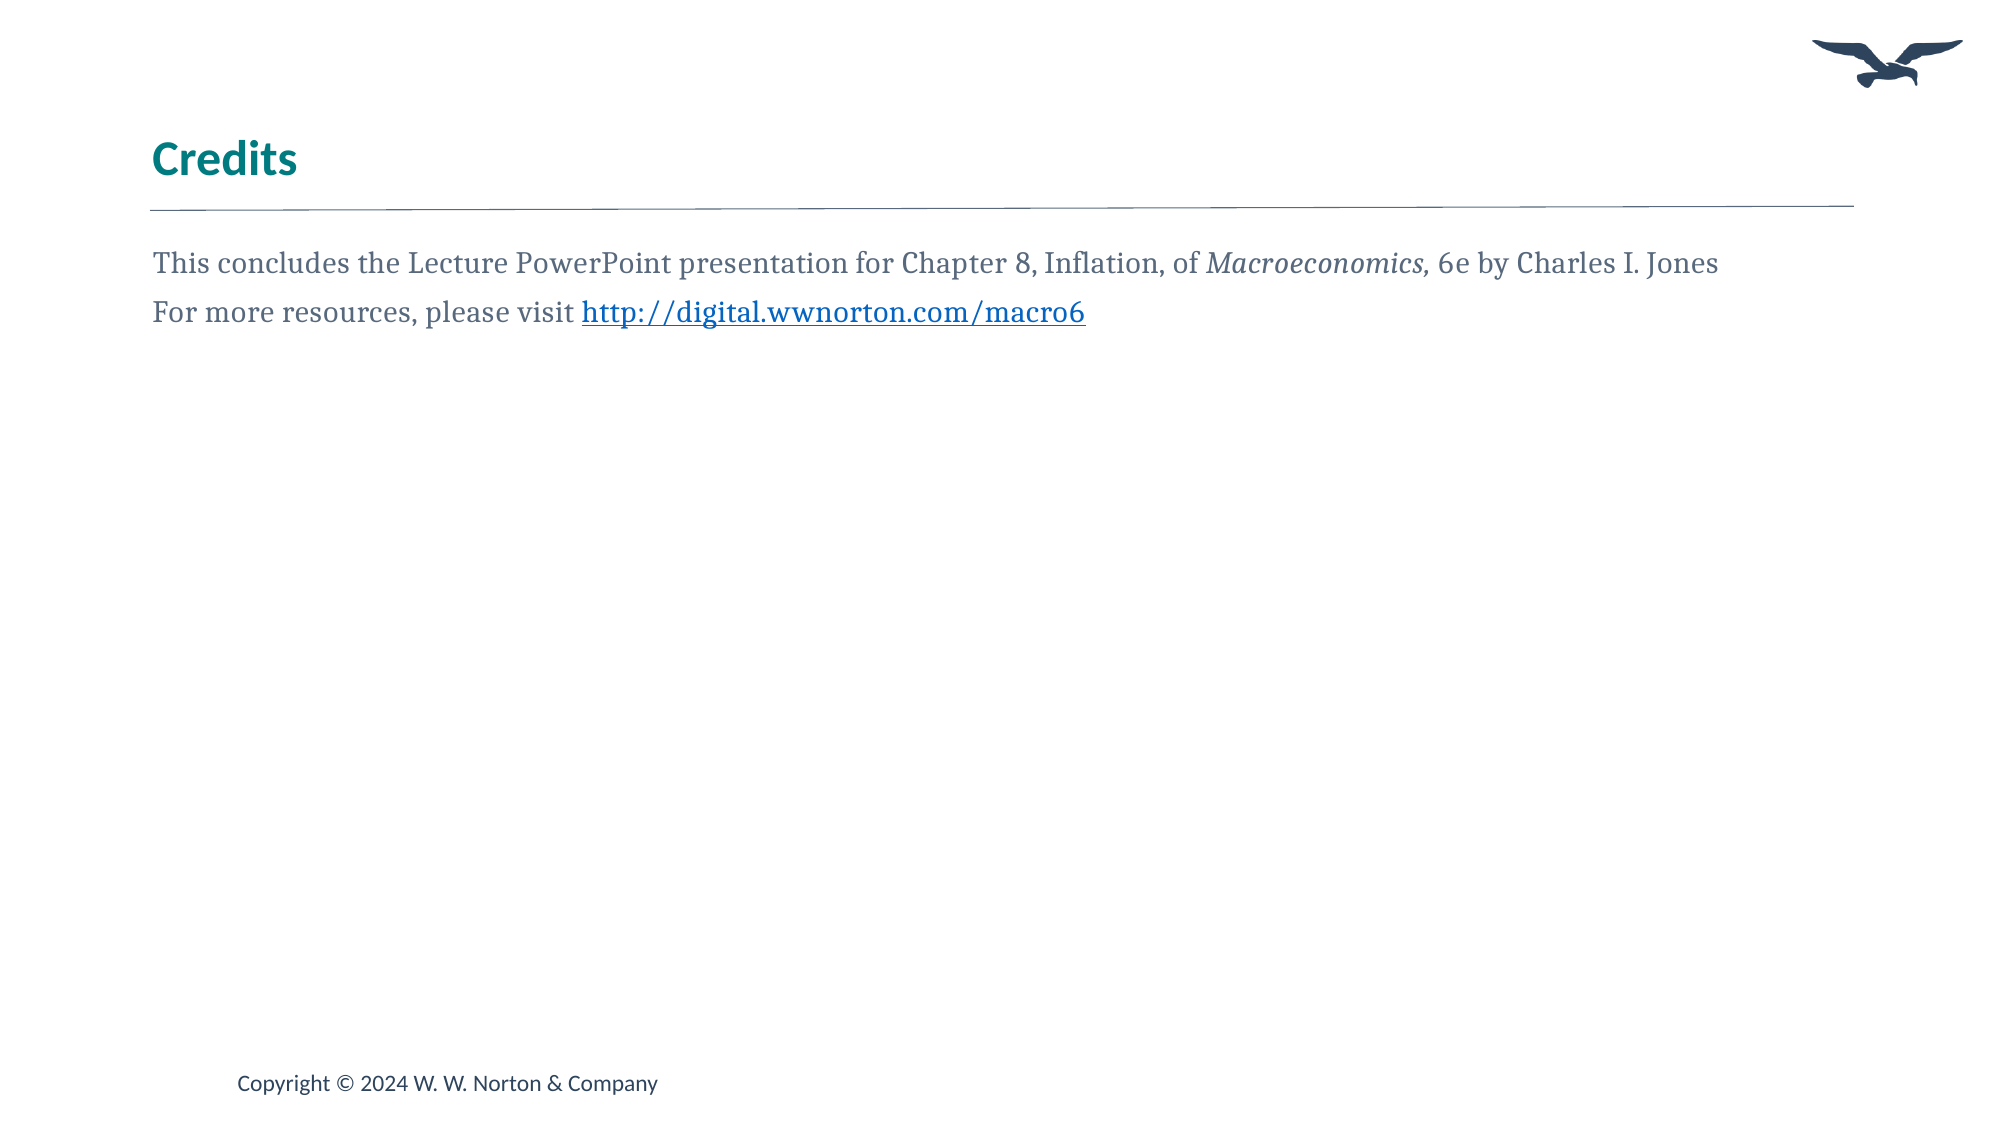

# Credits
This concludes the Lecture PowerPoint presentation for Chapter 8, Inflation, of Macroeconomics, 6e by Charles I. Jones
For more resources, please visit http://digital.wwnorton.com/macro6

Copyright © 2024 W. W. Norton & Company